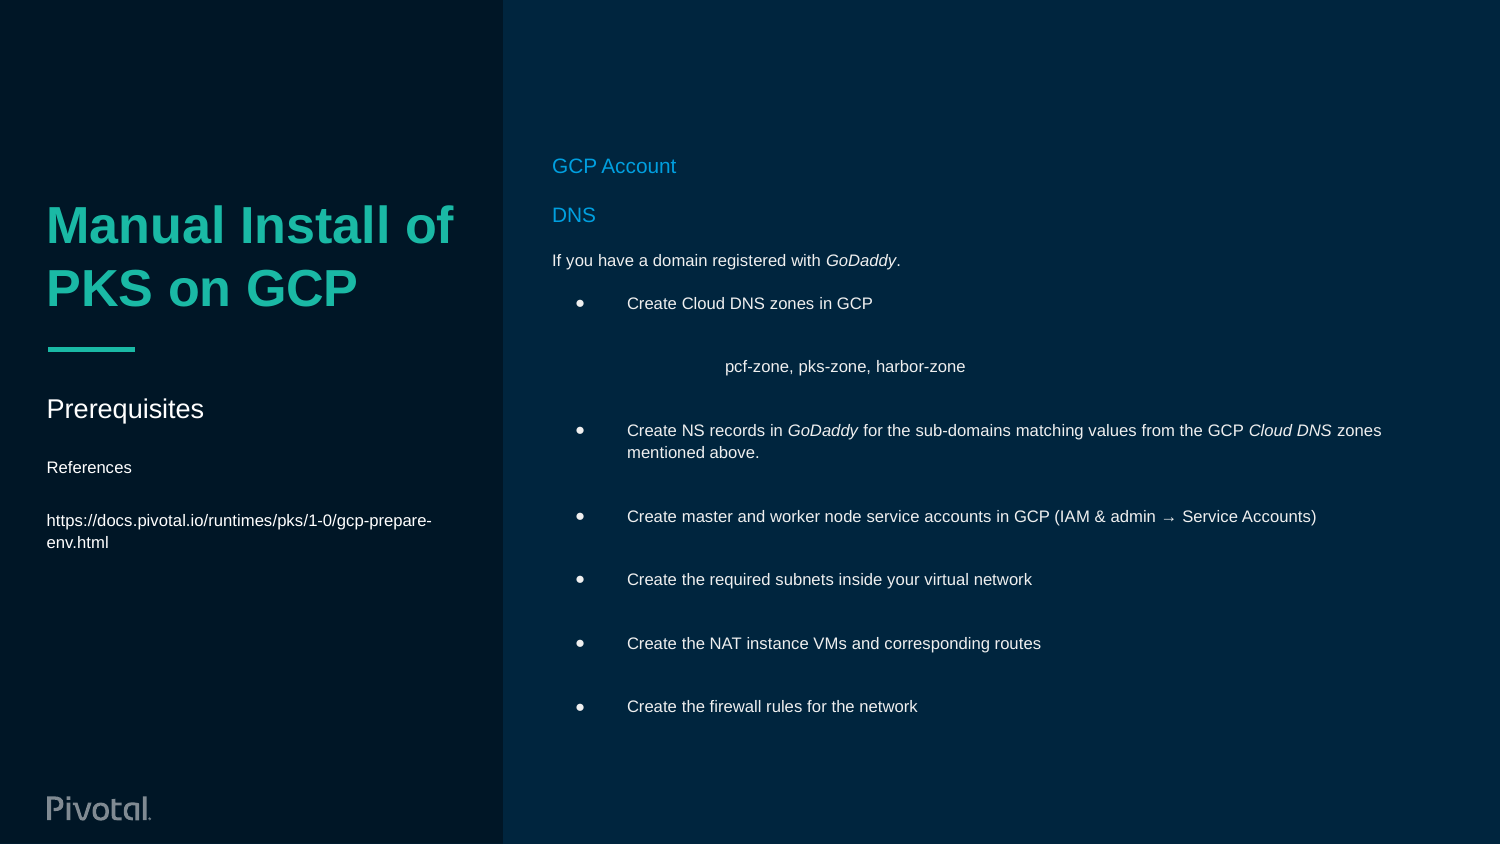

GCP Account
DNS
If you have a domain registered with GoDaddy.
Create Cloud DNS zones in GCP
	pcf-zone, pks-zone, harbor-zone
Create NS records in GoDaddy for the sub-domains matching values from the GCP Cloud DNS zones mentioned above.
Create master and worker node service accounts in GCP (IAM & admin → Service Accounts)
Create the required subnets inside your virtual network
Create the NAT instance VMs and corresponding routes
Create the firewall rules for the network
# Manual Install of PKS on GCP
Prerequisites
References
https://docs.pivotal.io/runtimes/pks/1-0/gcp-prepare-env.html